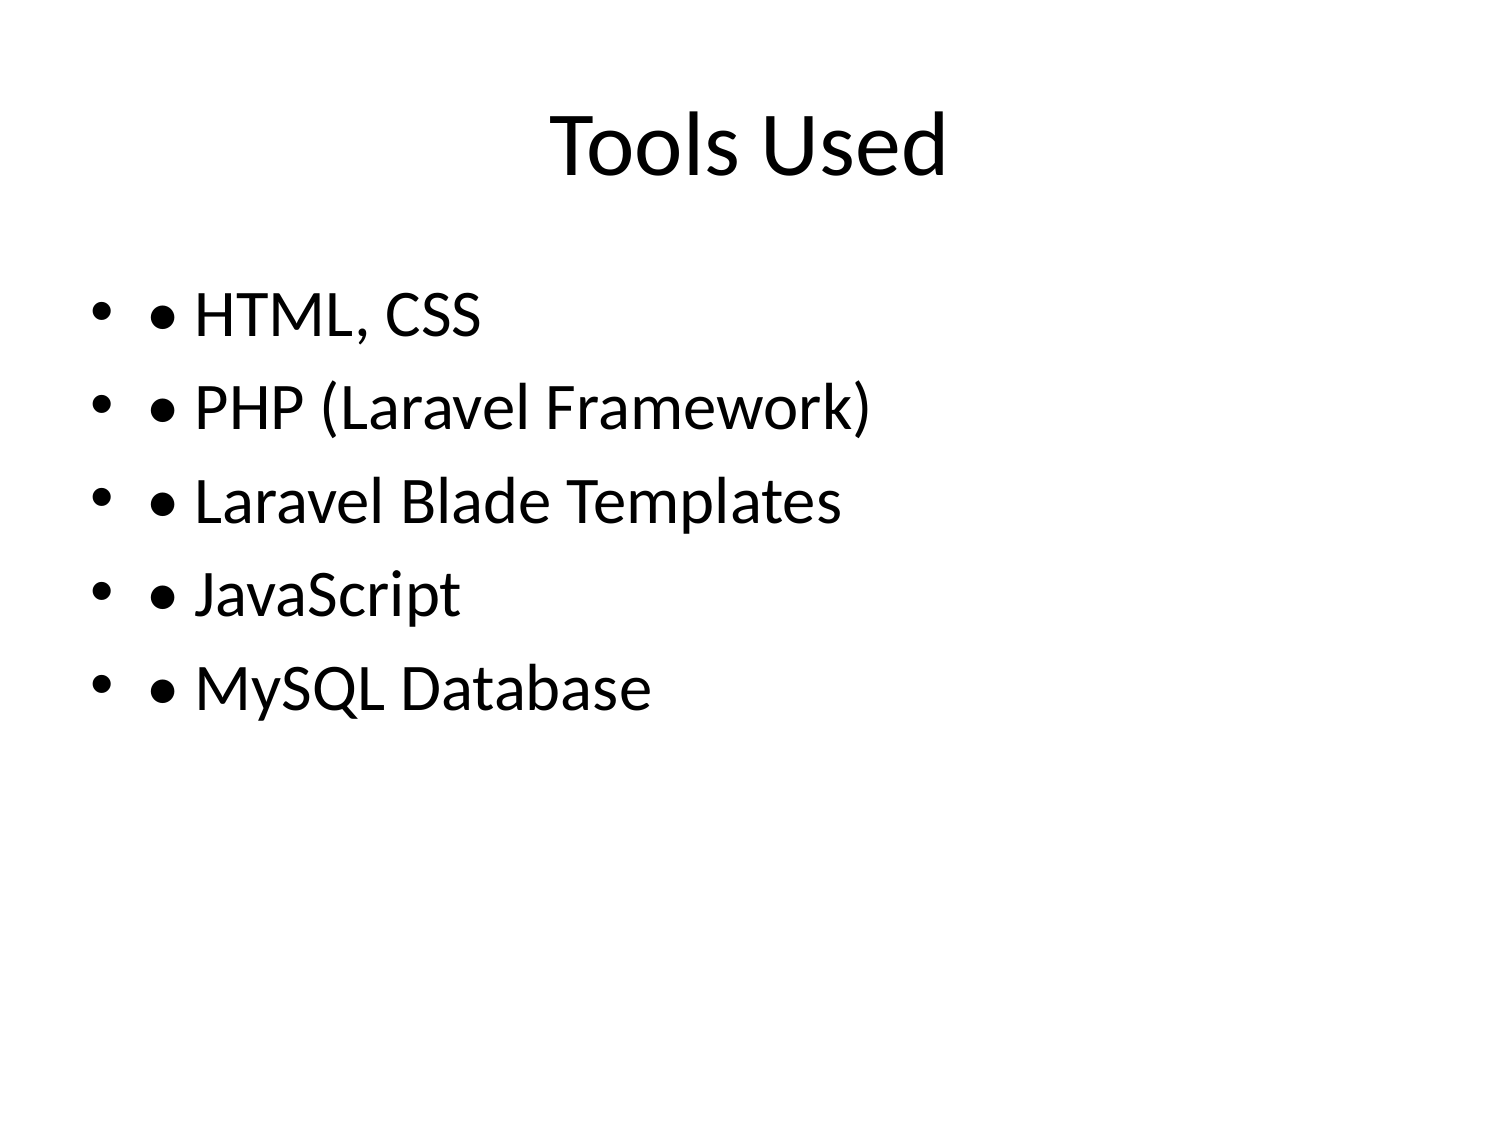

# Tools Used
• HTML, CSS
• PHP (Laravel Framework)
• Laravel Blade Templates
• JavaScript
• MySQL Database